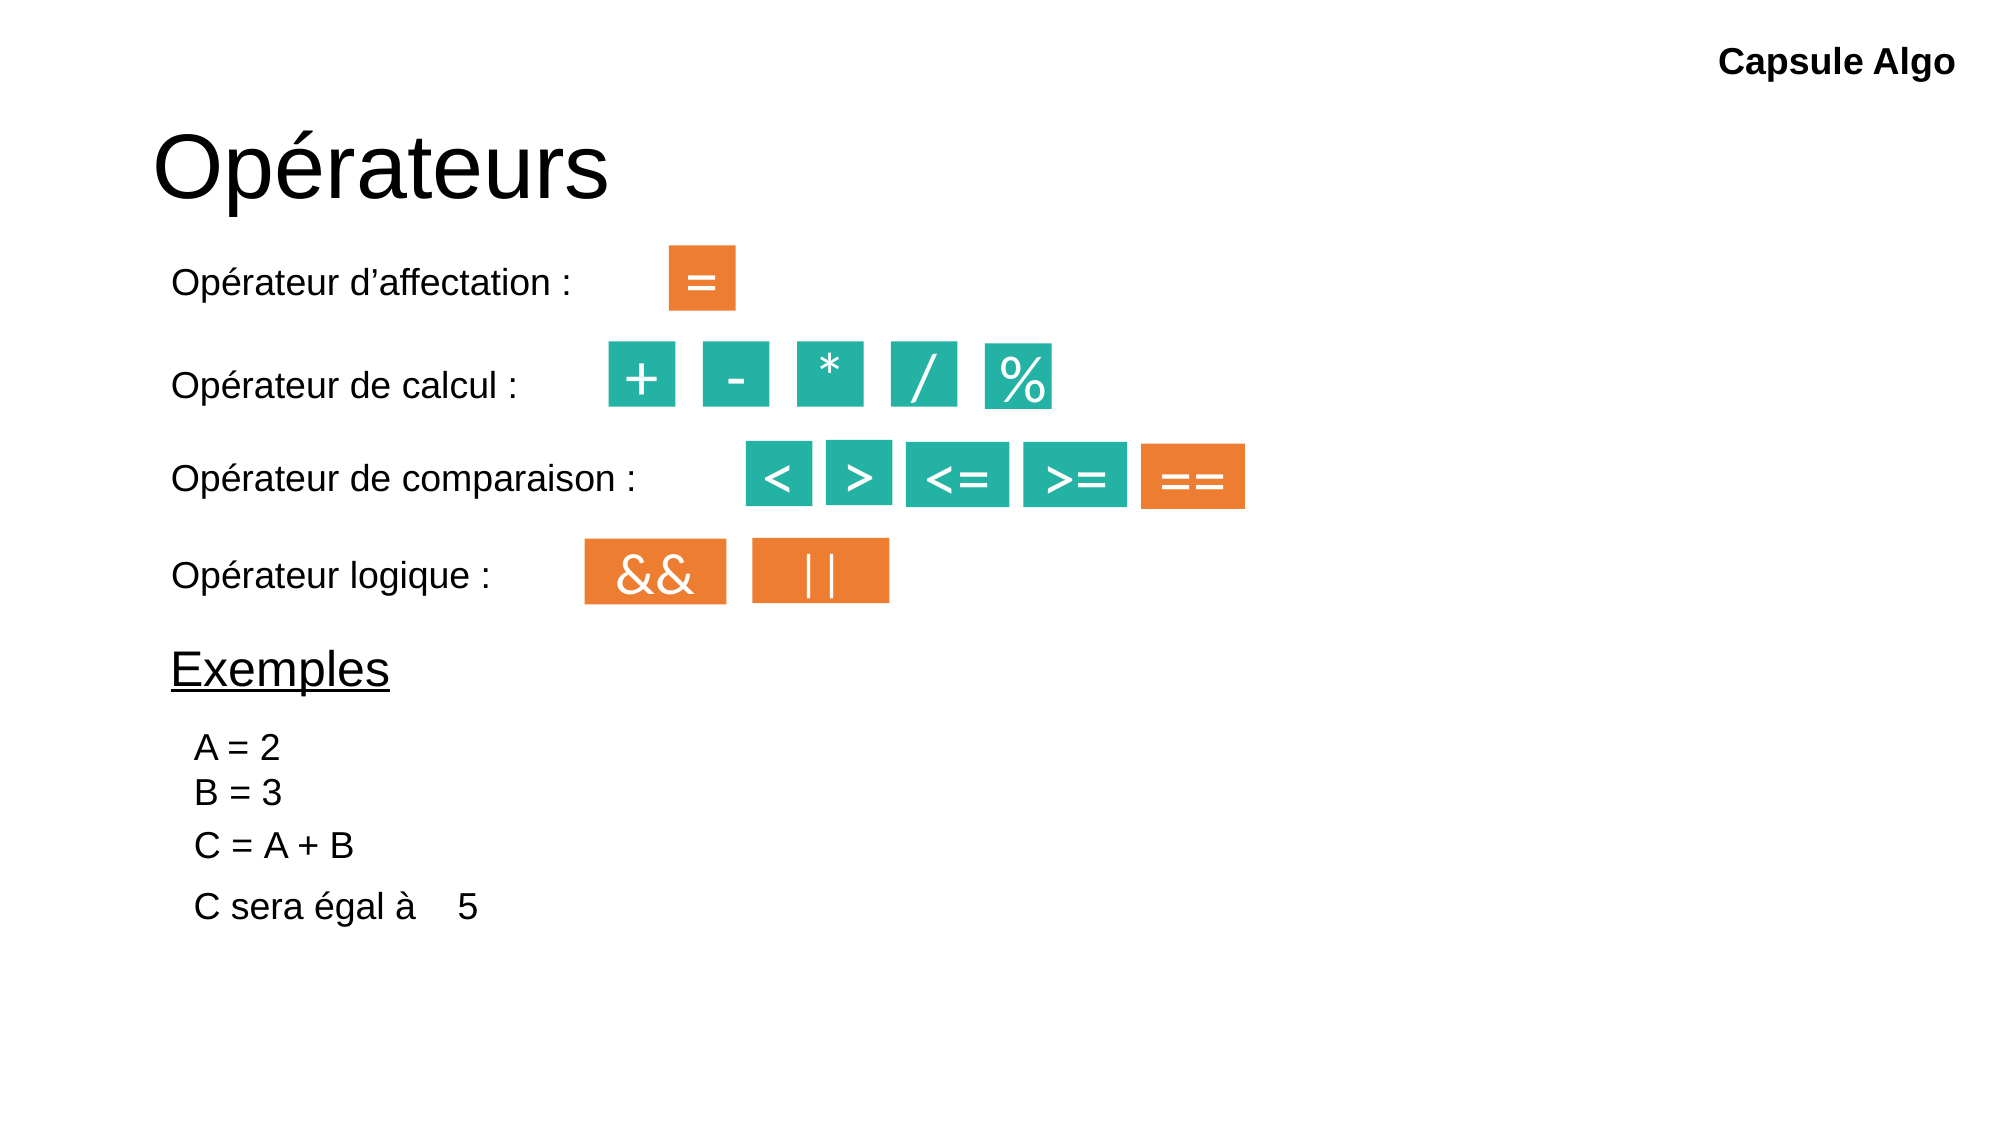

Capsule Algo
# Opérateurs
=
Opérateur d’affectation :

+
-
*
/
%
Opérateur de calcul :

>
<
<=
>=
==
Opérateur de comparaison :
||
&&
Opérateur logique :
Exemples
A = 2
B = 3
C = A + B
C sera égal à
5